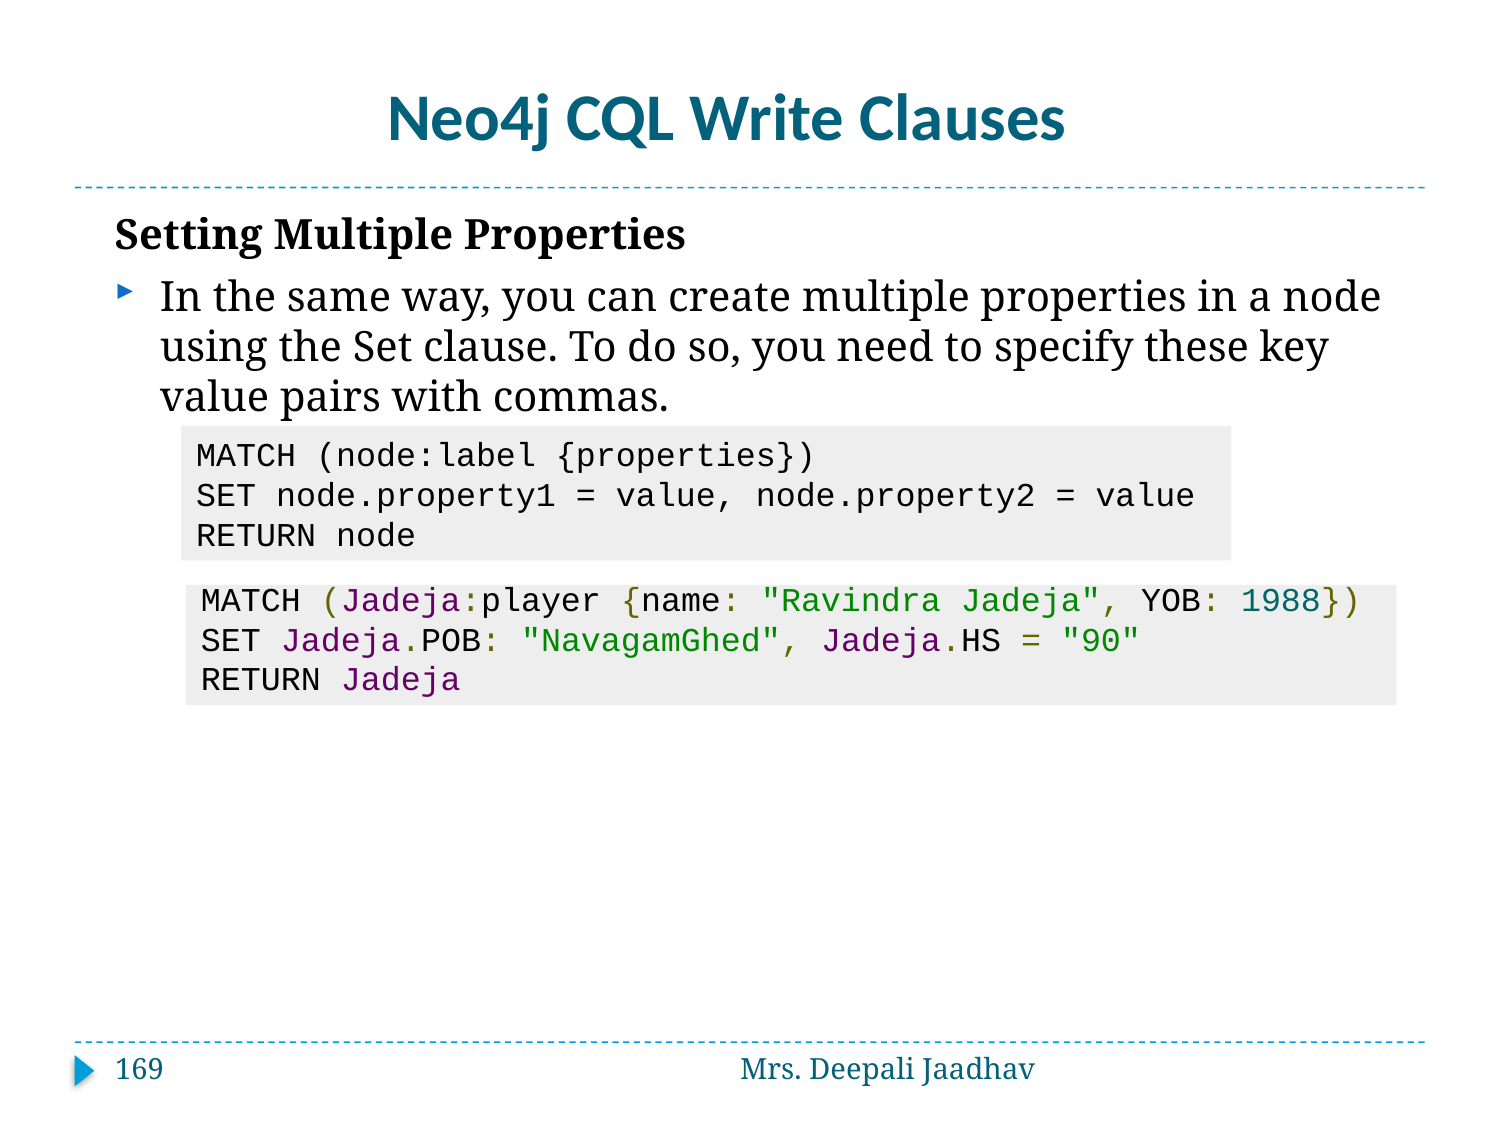

# Neo4j CQL Write Clauses
Setting Multiple Properties
In the same way, you can create multiple properties in a node using the Set clause. To do so, you need to specify these key value pairs with commas.

MATCH (node:label {properties})
SET node.property1 = value, node.property2 = value
RETURN node
MATCH (Jadeja:player {name: "Ravindra Jadeja", YOB: 1988})
SET Jadeja.POB: "NavagamGhed", Jadeja.HS = "90"
RETURN Jadeja
169
Mrs. Deepali Jaadhav